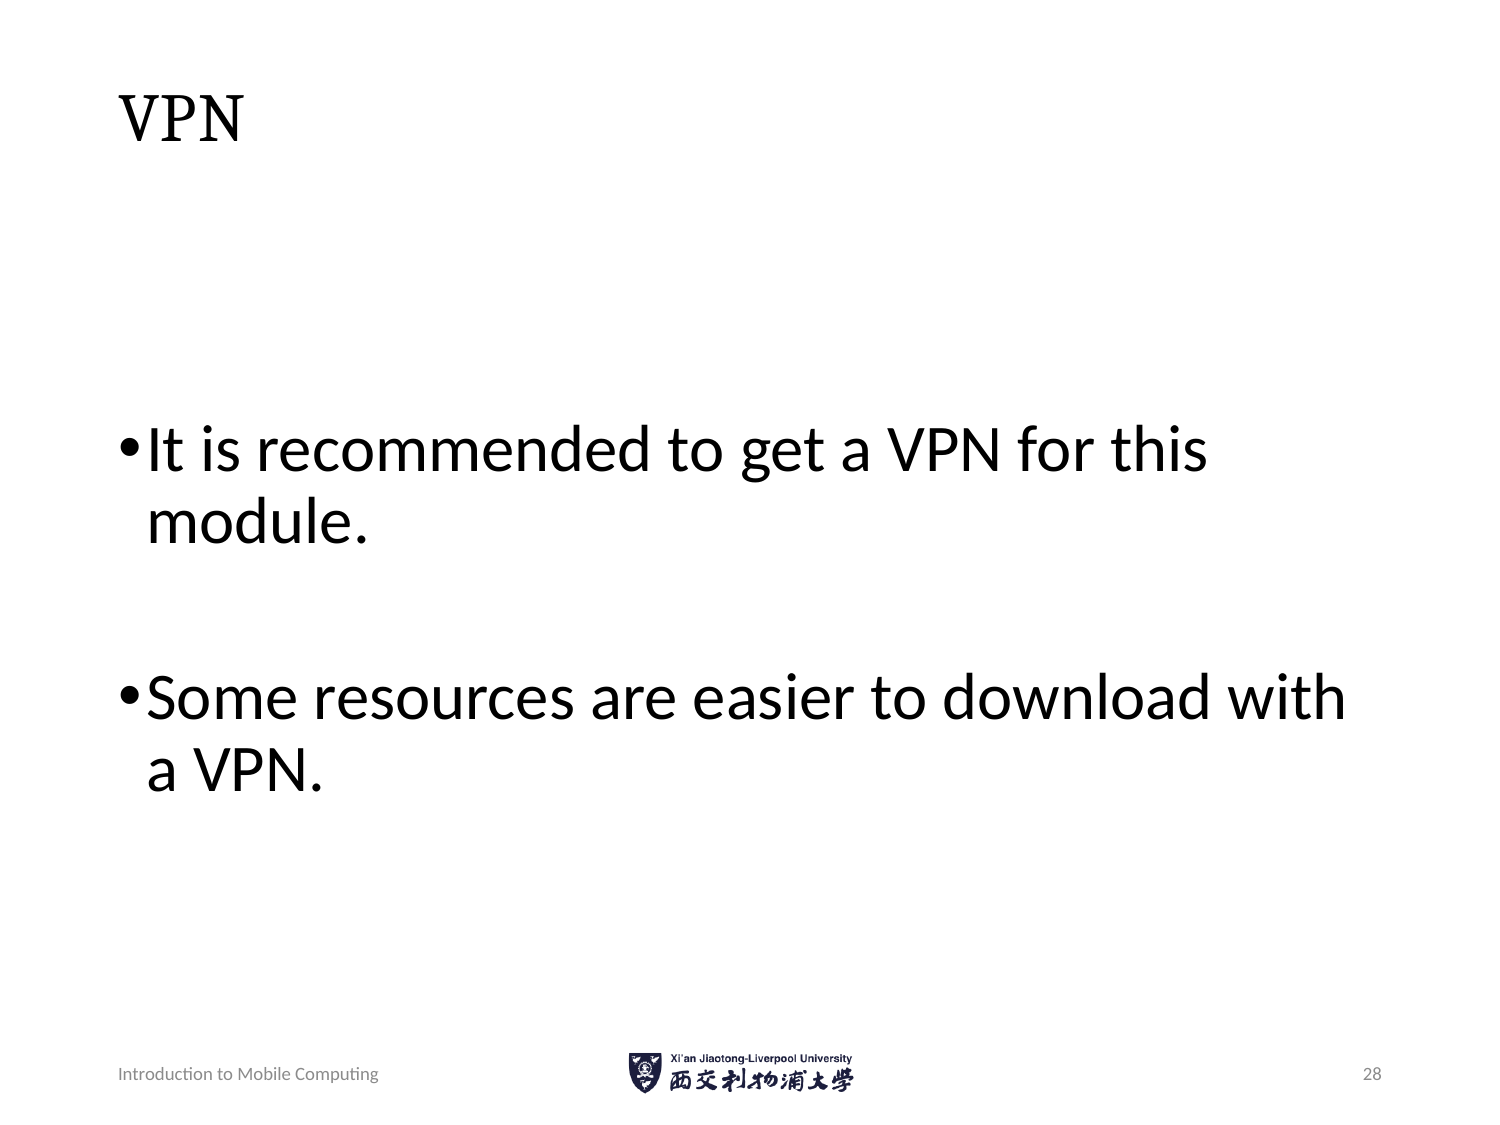

# VPN
It is recommended to get a VPN for this module.

Some resources are easier to download with a VPN.
Introduction to Mobile Computing
28